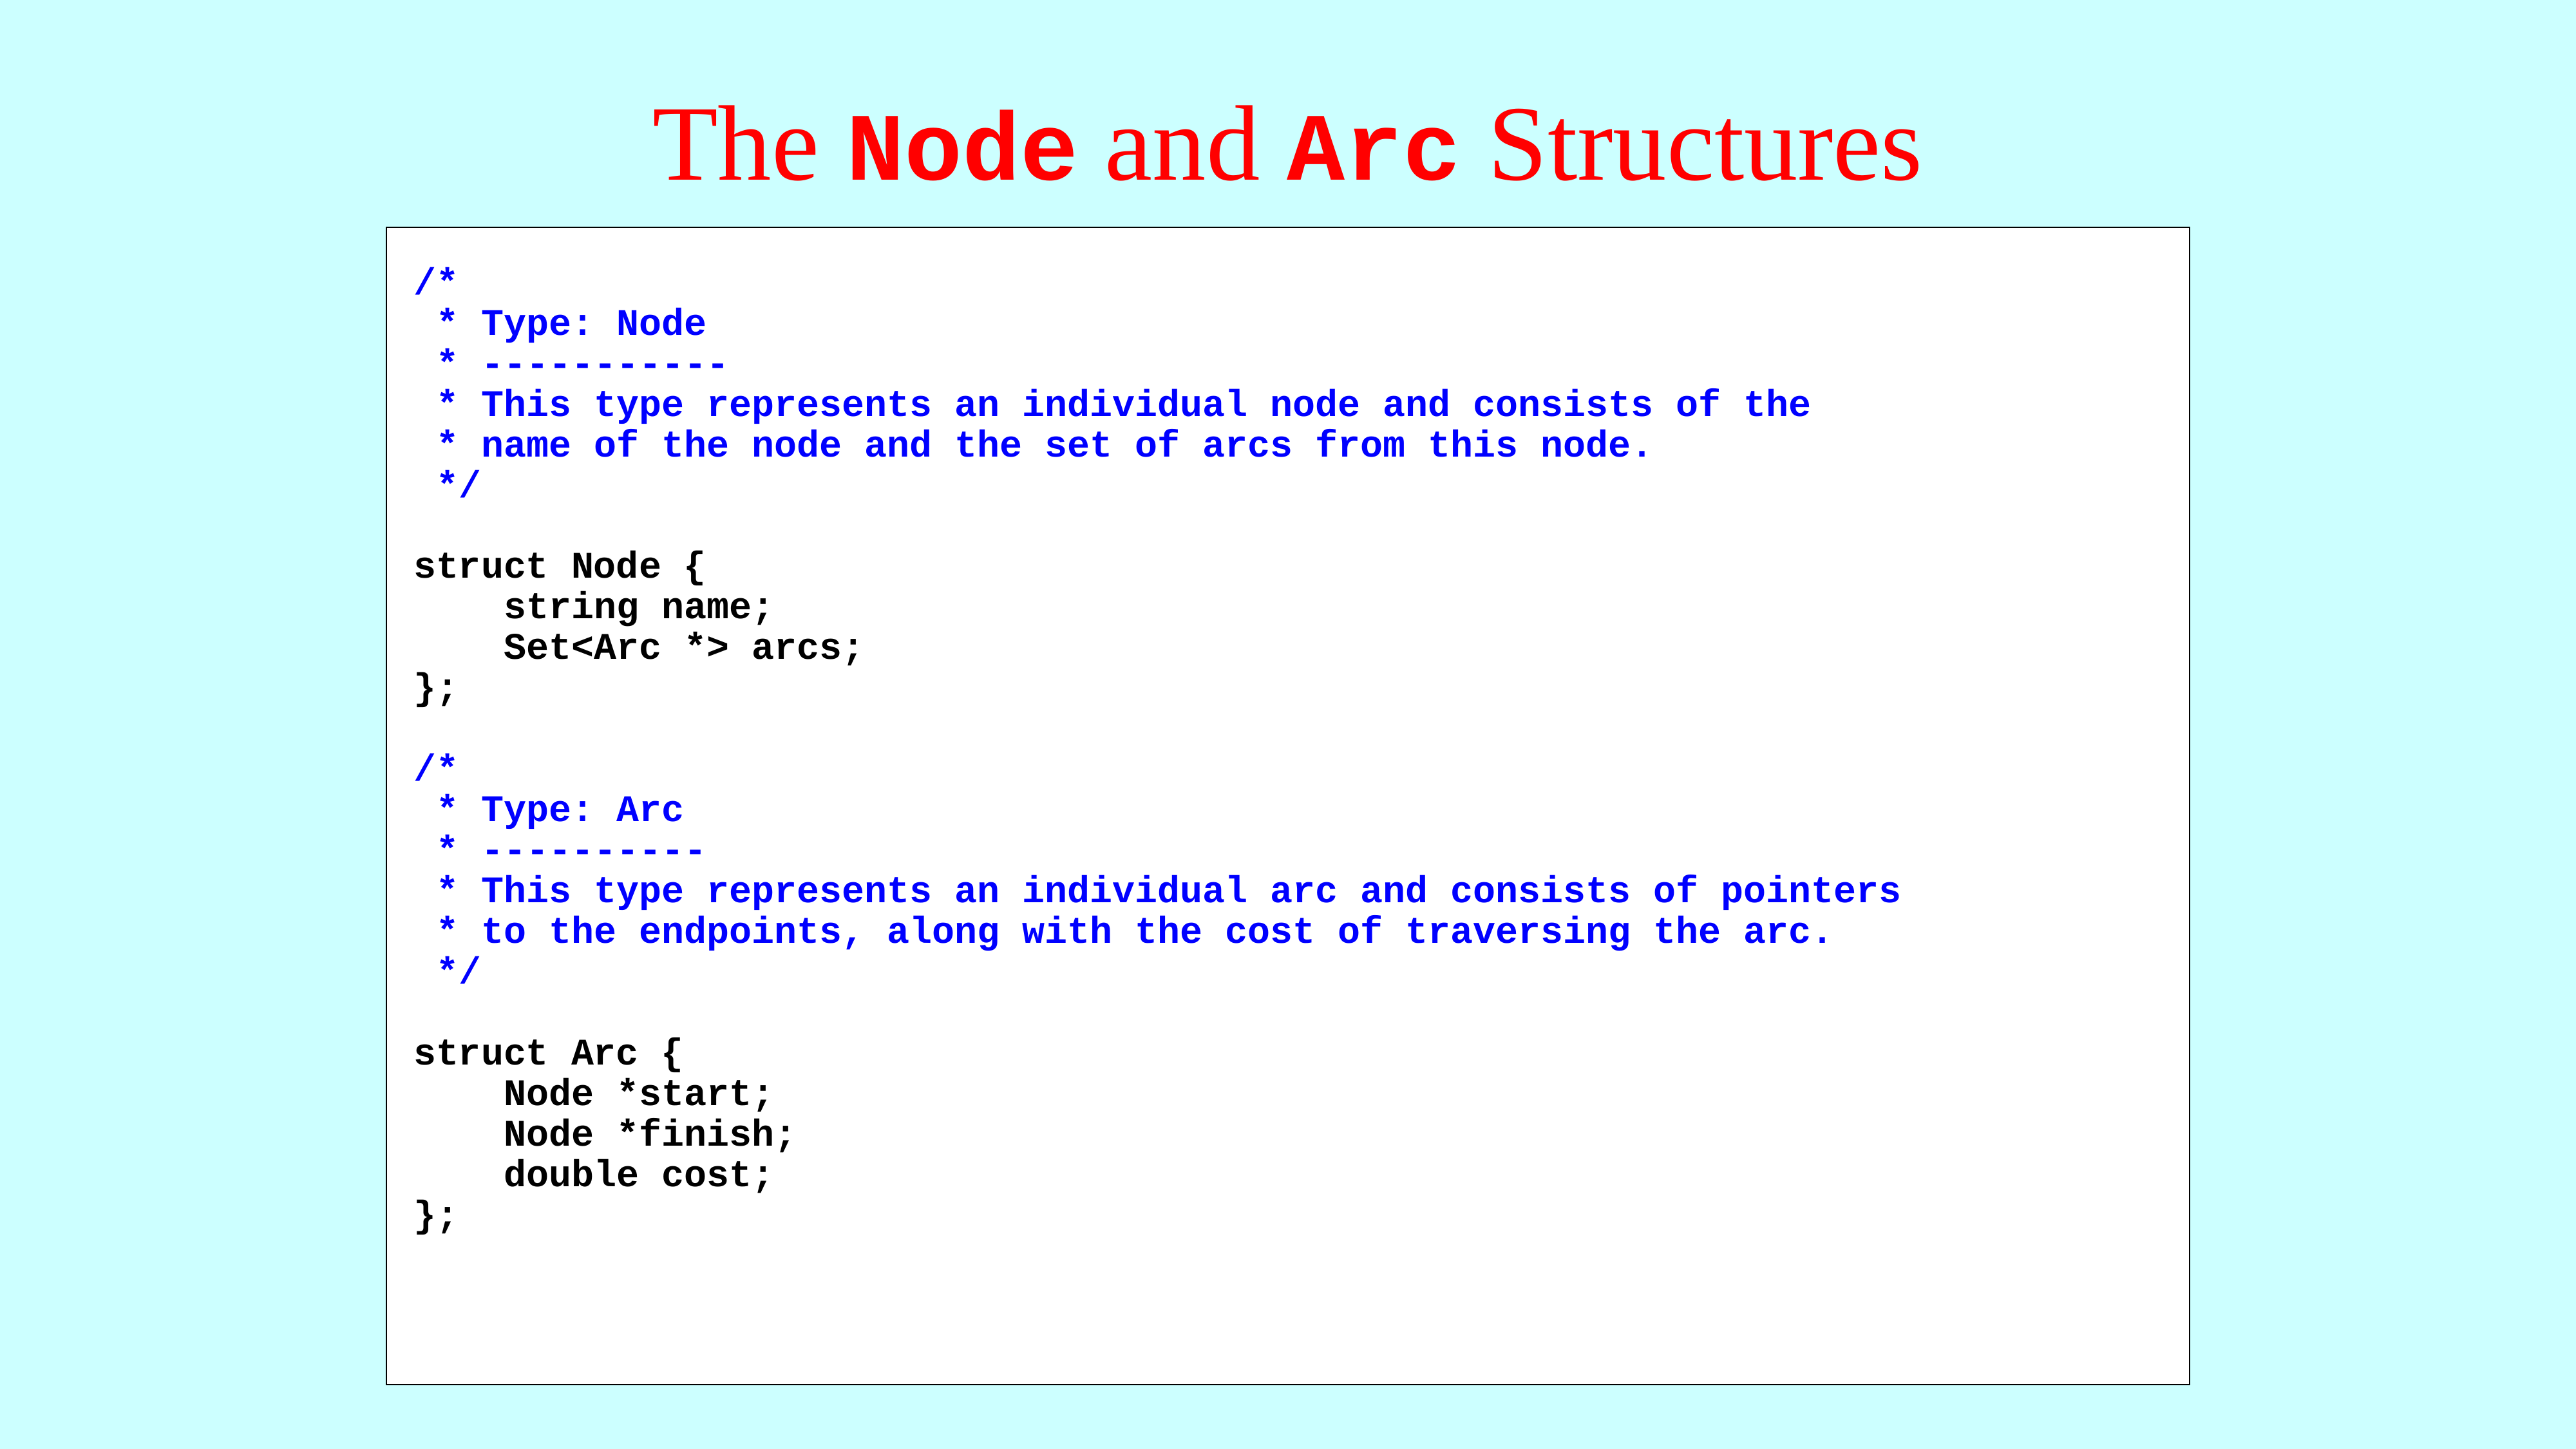

The Node and Arc Structures

/*
 * Type: Node
 * -----------
 * This type represents an individual node and consists of the
 * name of the node and the set of arcs from this node.
 */

struct Node {
    string name;
    Set<Arc *> arcs;
};

/*
 * Type: Arc
 * ----------
 * This type represents an individual arc and consists of pointers
 * to the endpoints, along with the cost of traversing the arc.
 */

struct Arc {
    Node *start;
    Node *finish;
    double cost;
};